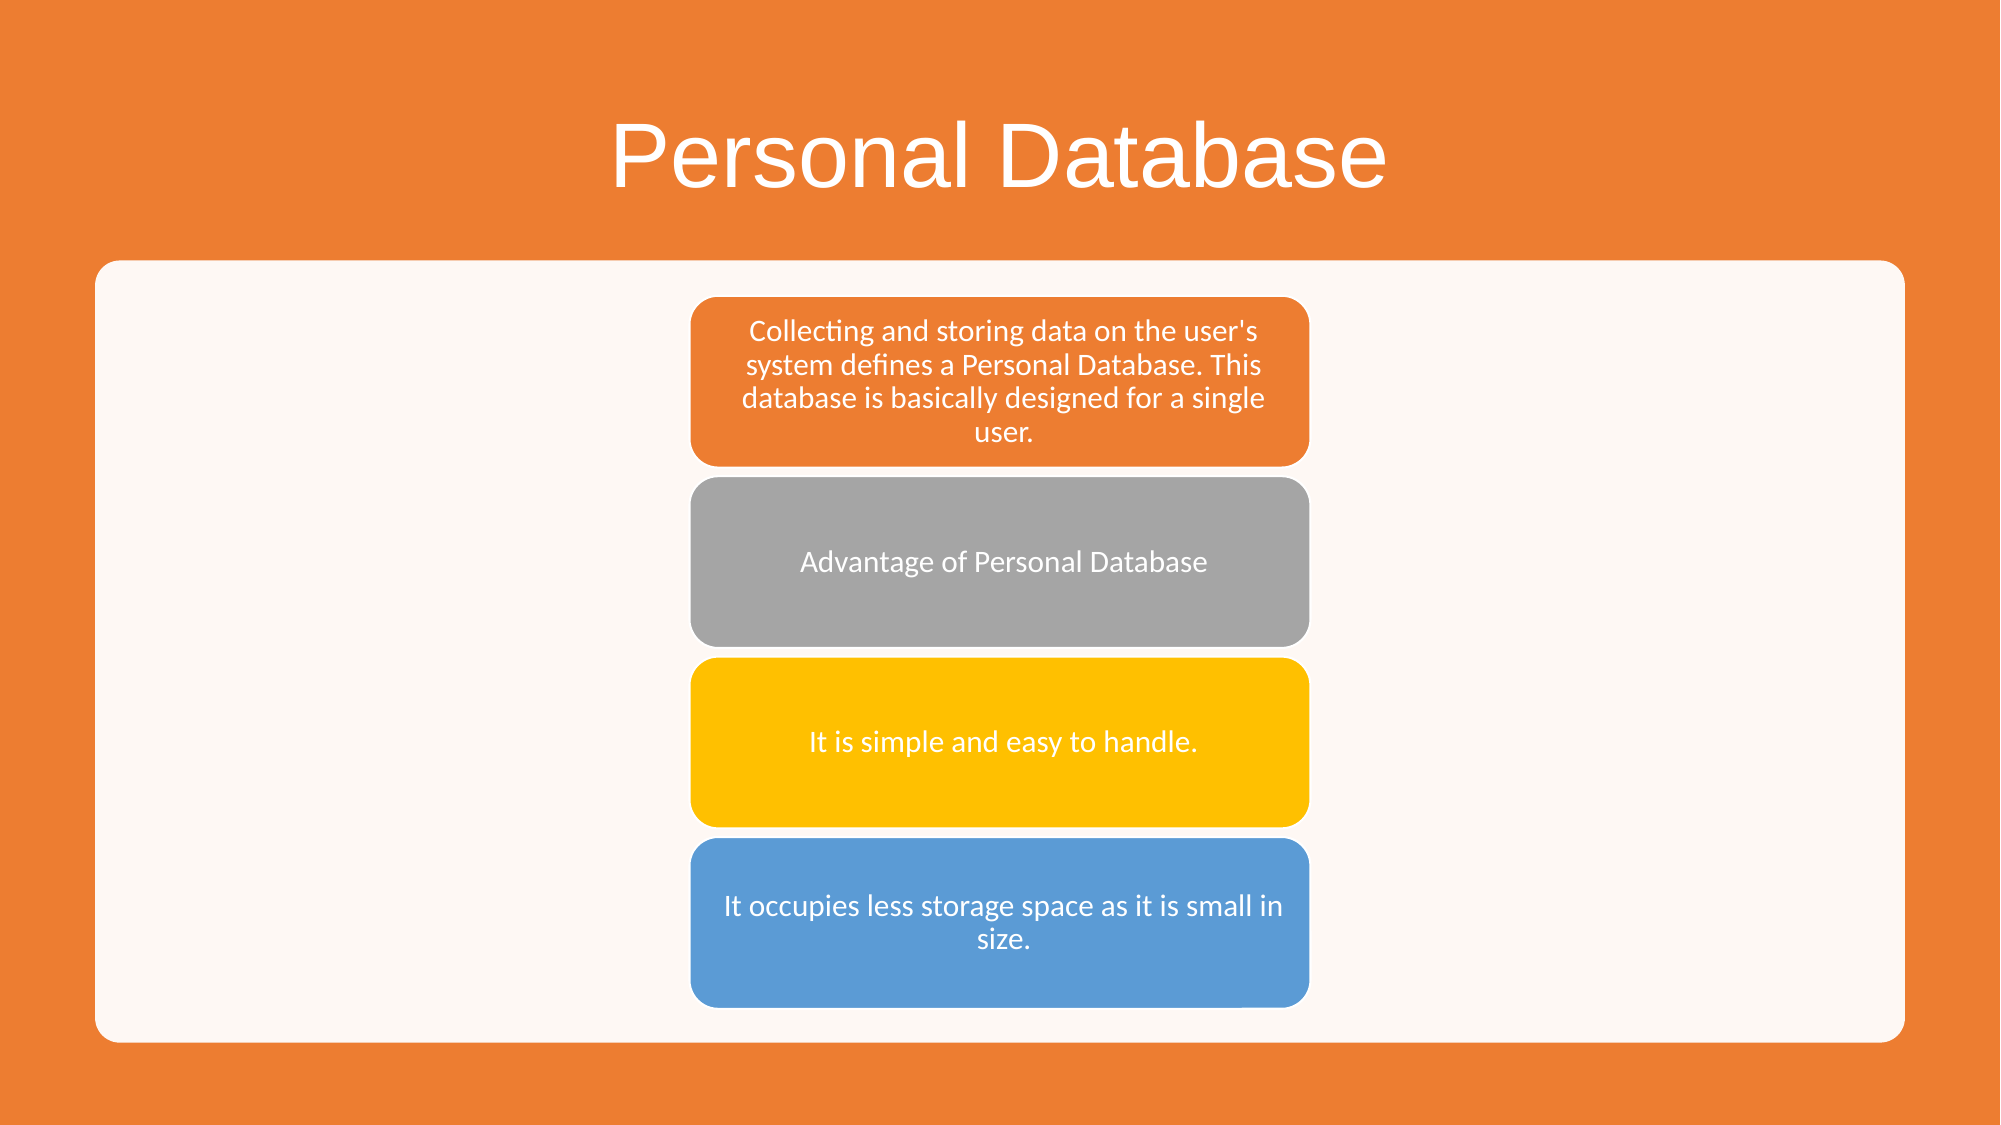

# Personal Database

Collecting and storing data on the user's system defines a Personal Database. This database is basically designed for a single user.
Advantage of Personal Database
It is simple and easy to handle.
It occupies less storage space as it is small in size.